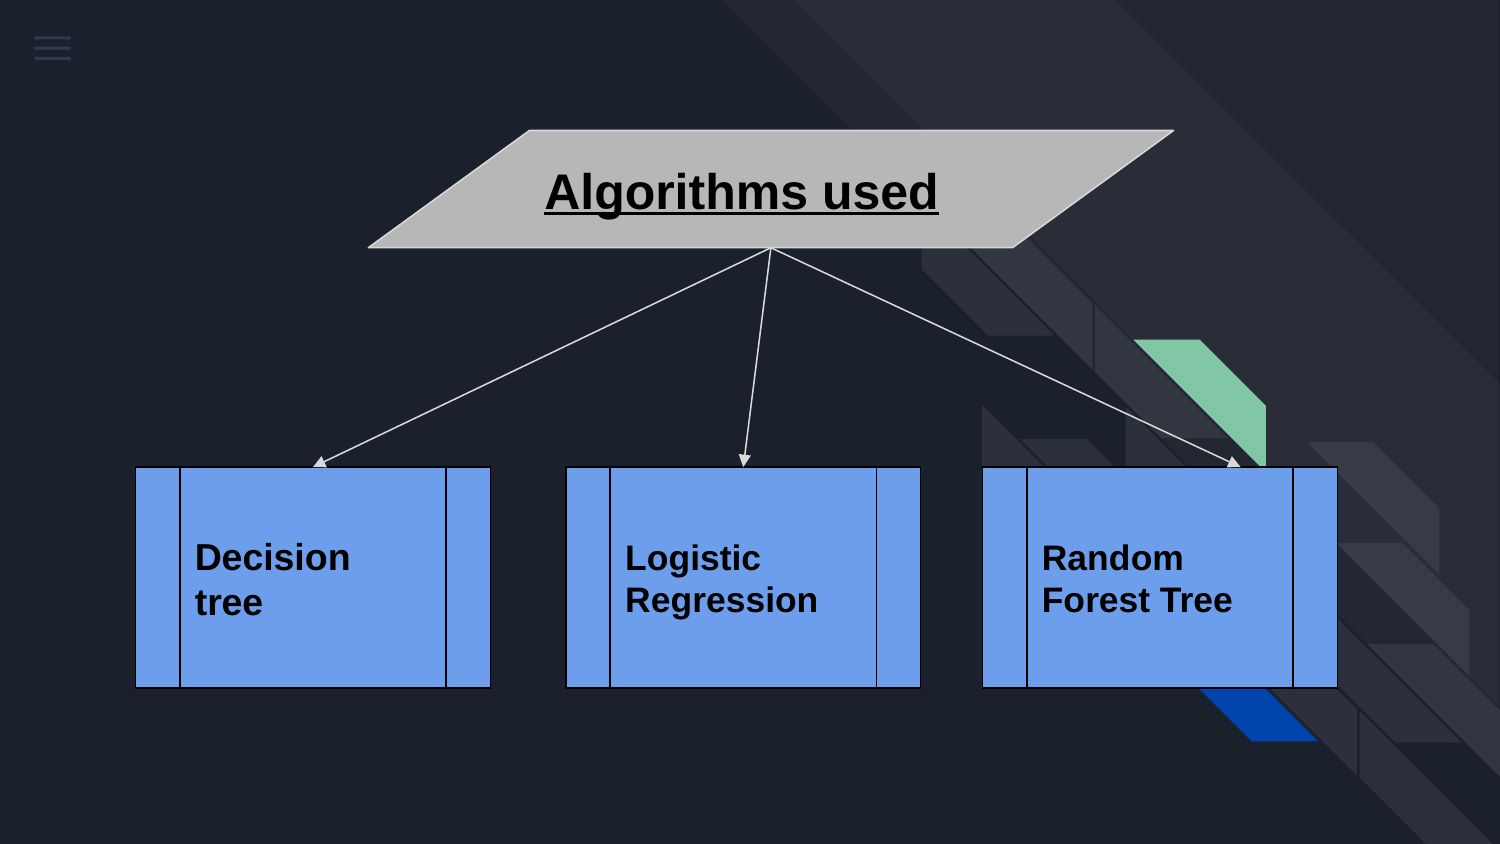

Algorithms used
Decision
tree
Logistic Regression
Random Forest Tree